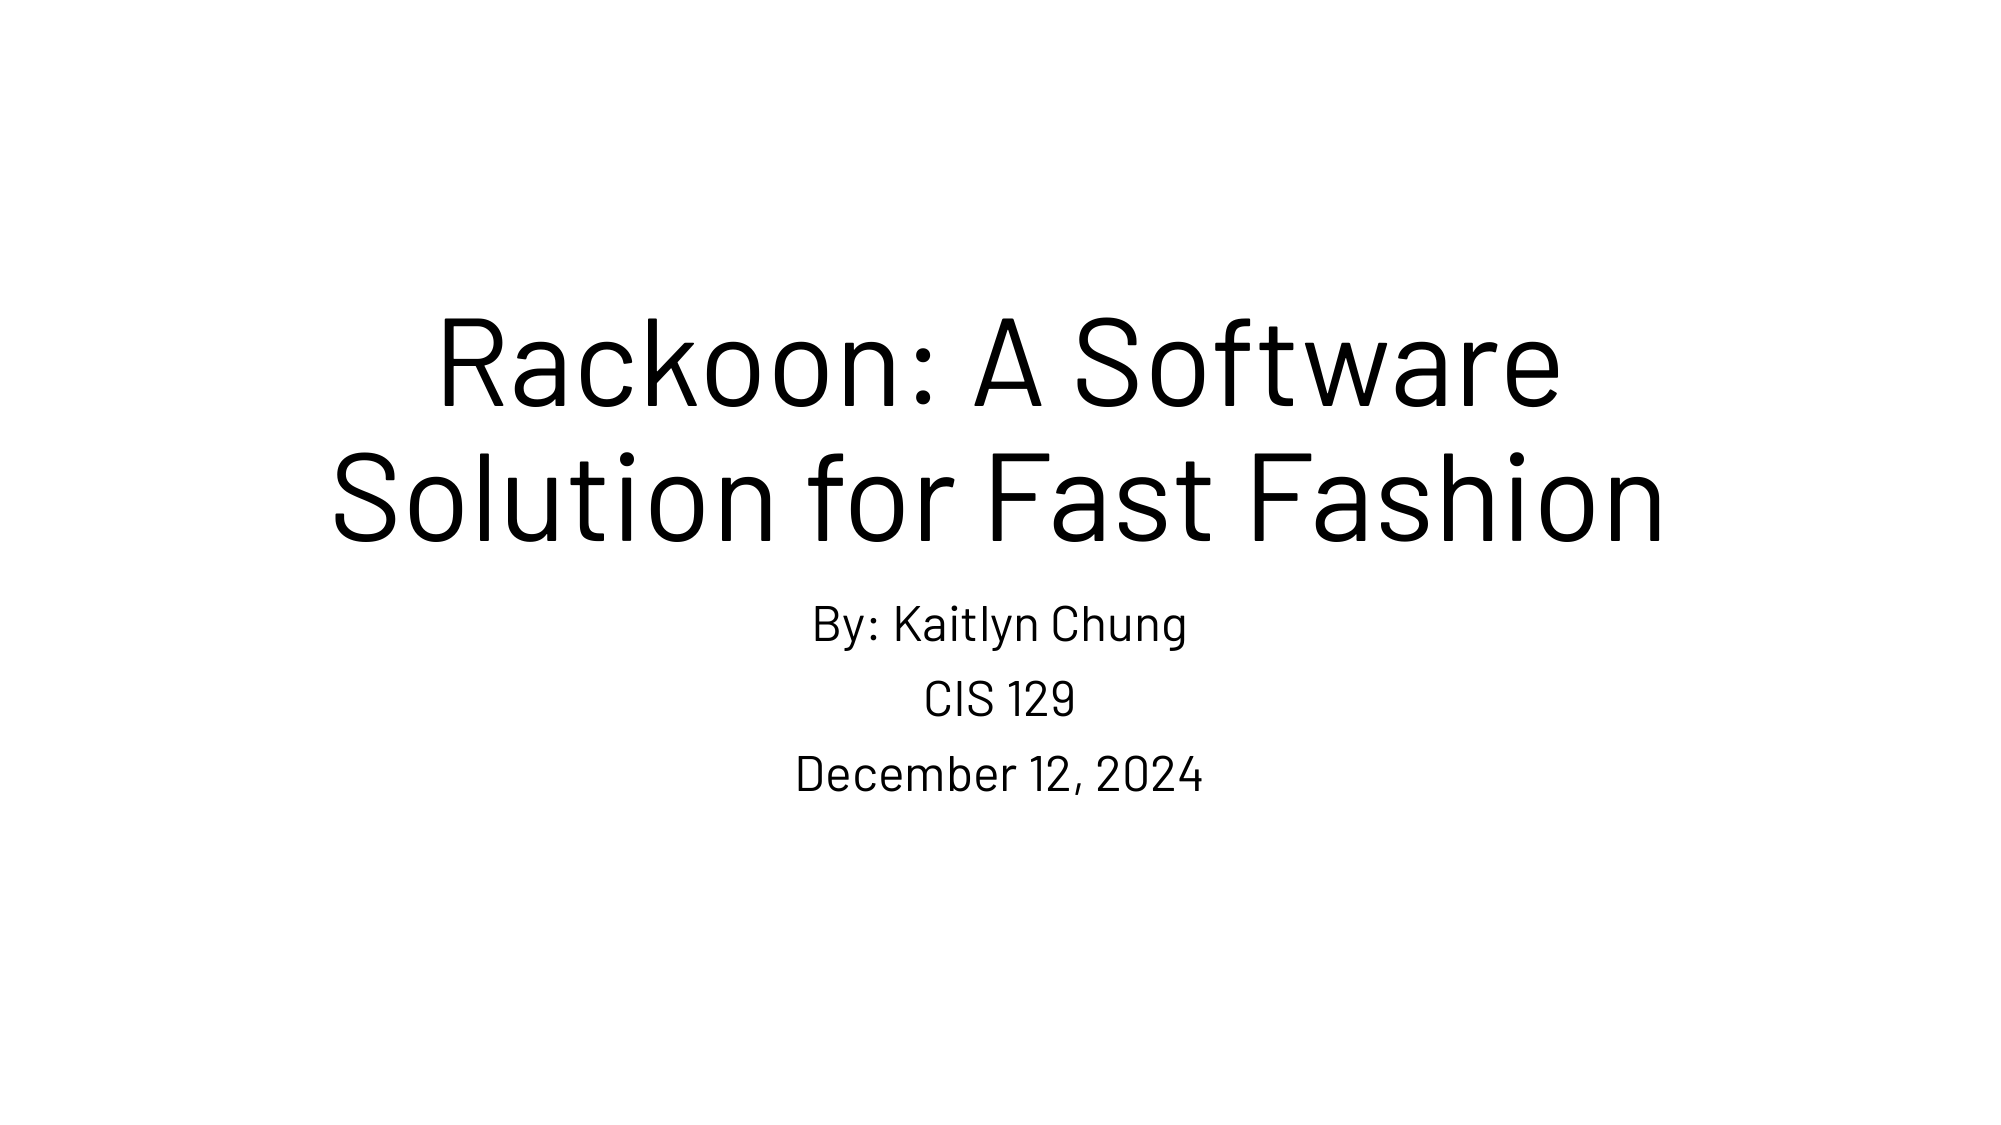

# Rackoon: A Software Solution for Fast Fashion
By: Kaitlyn Chung
CIS 129
December 12, 2024